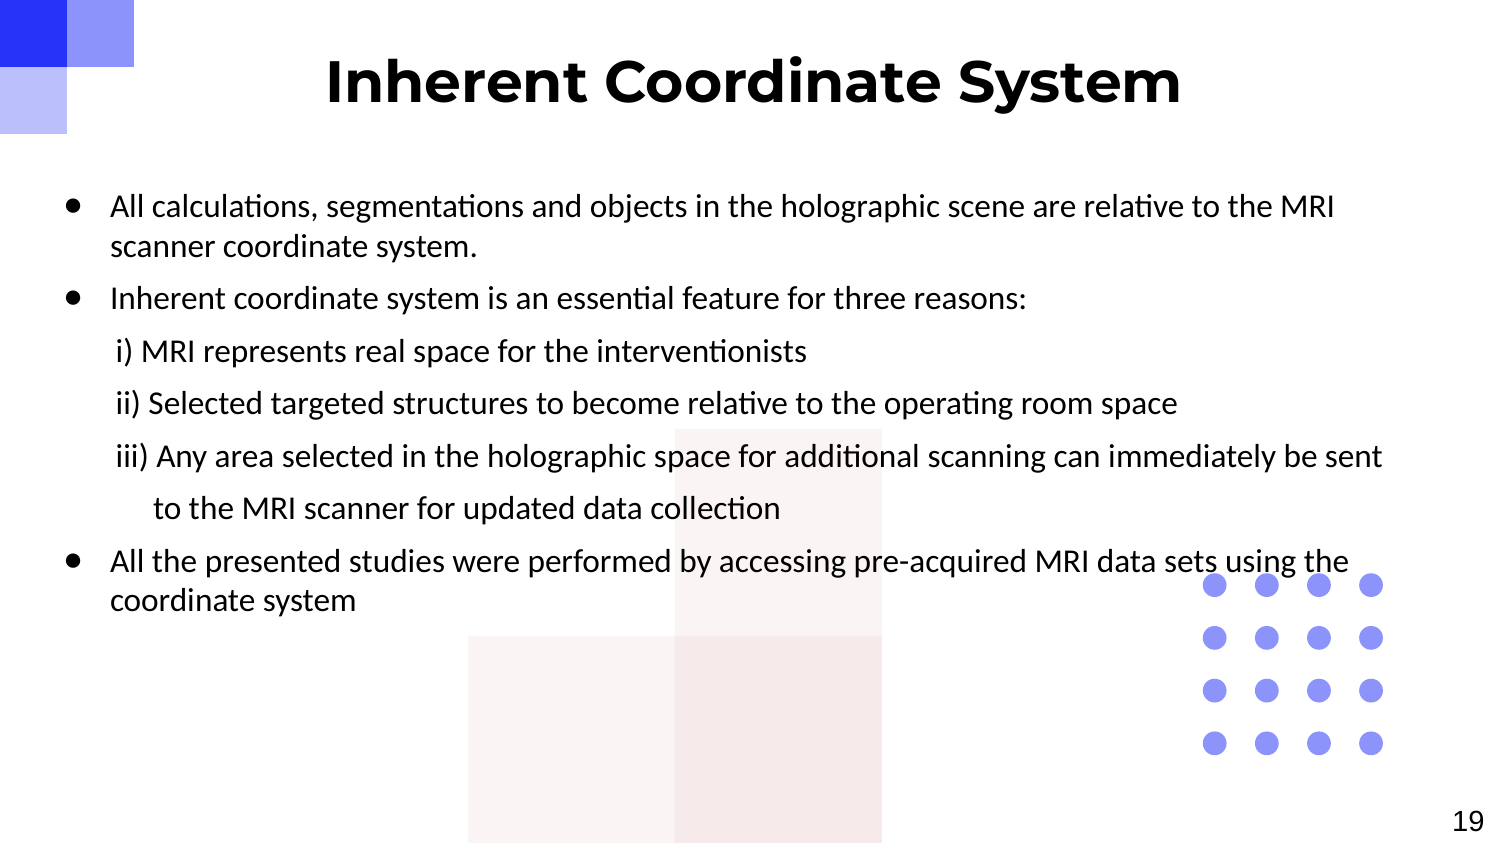

# Inherent Coordinate System
All calculations, segmentations and objects in the holographic scene are relative to the MRI scanner coordinate system.
Inherent coordinate system is an essential feature for three reasons:
       i) MRI represents real space for the interventionists
       ii) Selected targeted structures to become relative to the operating room space
       iii) Any area selected in the holographic space for additional scanning can immediately be sent
            to the MRI scanner for updated data collection
All the presented studies were performed by accessing pre-acquired MRI data sets using the coordinate system

19